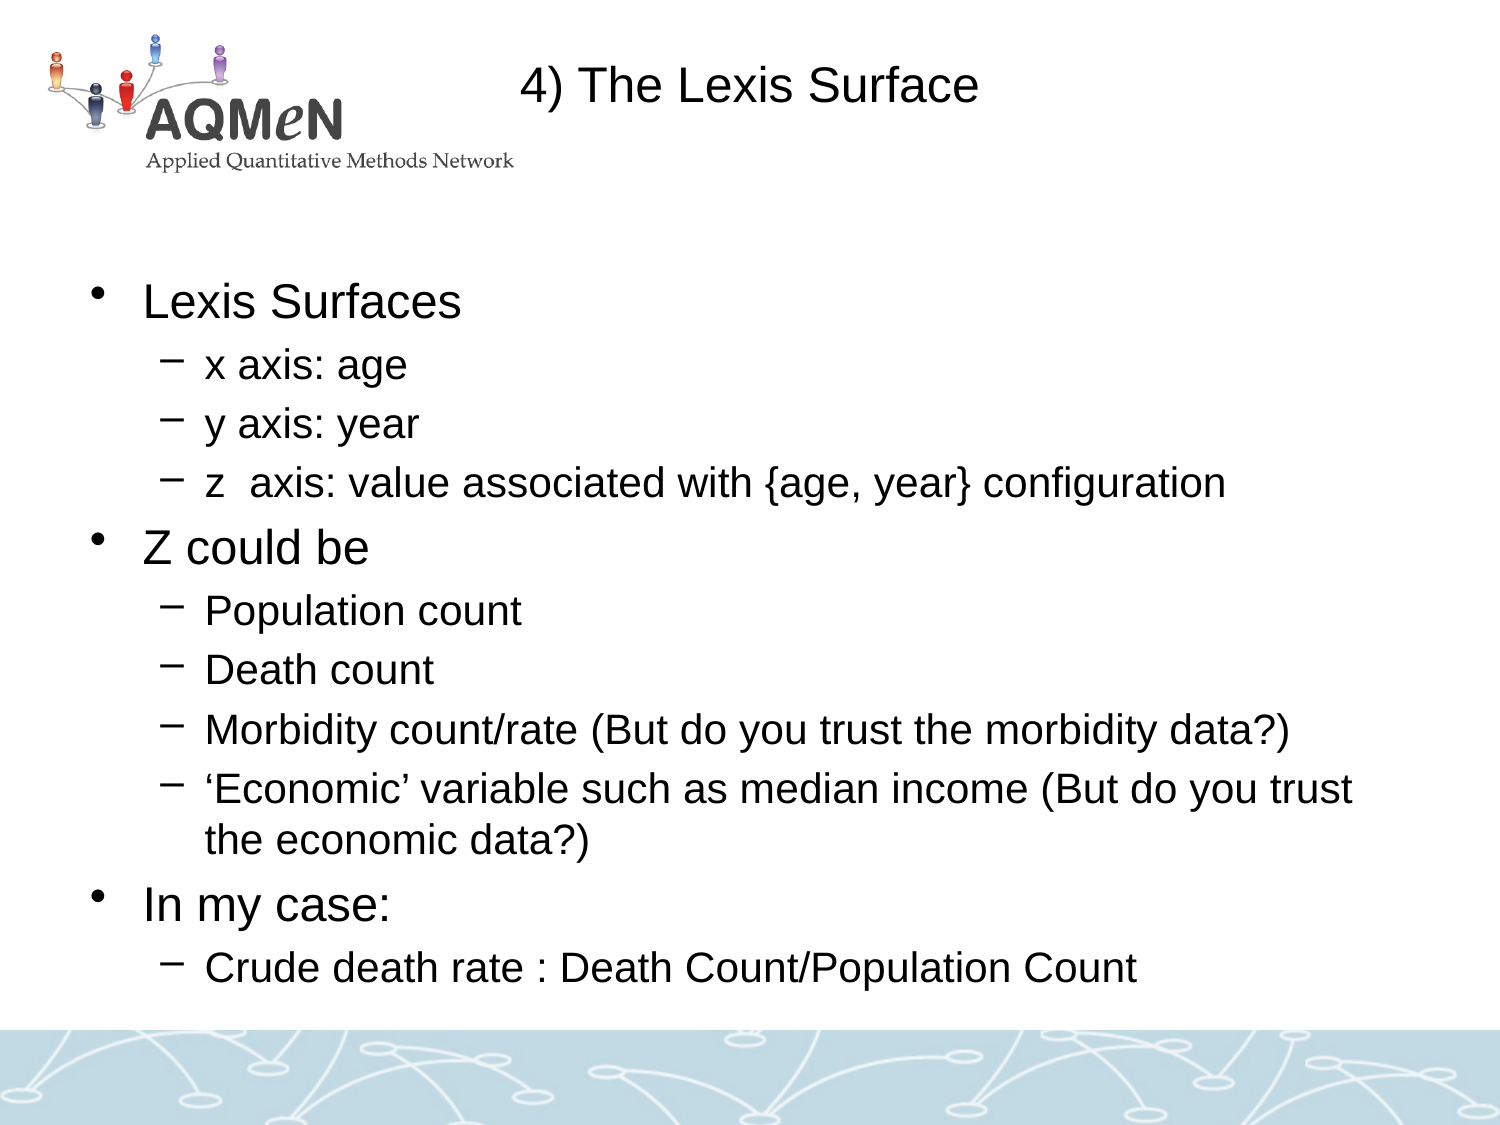

# 4) The Lexis Surface
Lexis Surfaces
x axis: age
y axis: year
z  axis: value associated with {age, year} configuration
Z could be
Population count
Death count
Morbidity count/rate (But do you trust the morbidity data?)
‘Economic’ variable such as median income (But do you trust the economic data?)
In my case:
Crude death rate : Death Count/Population Count